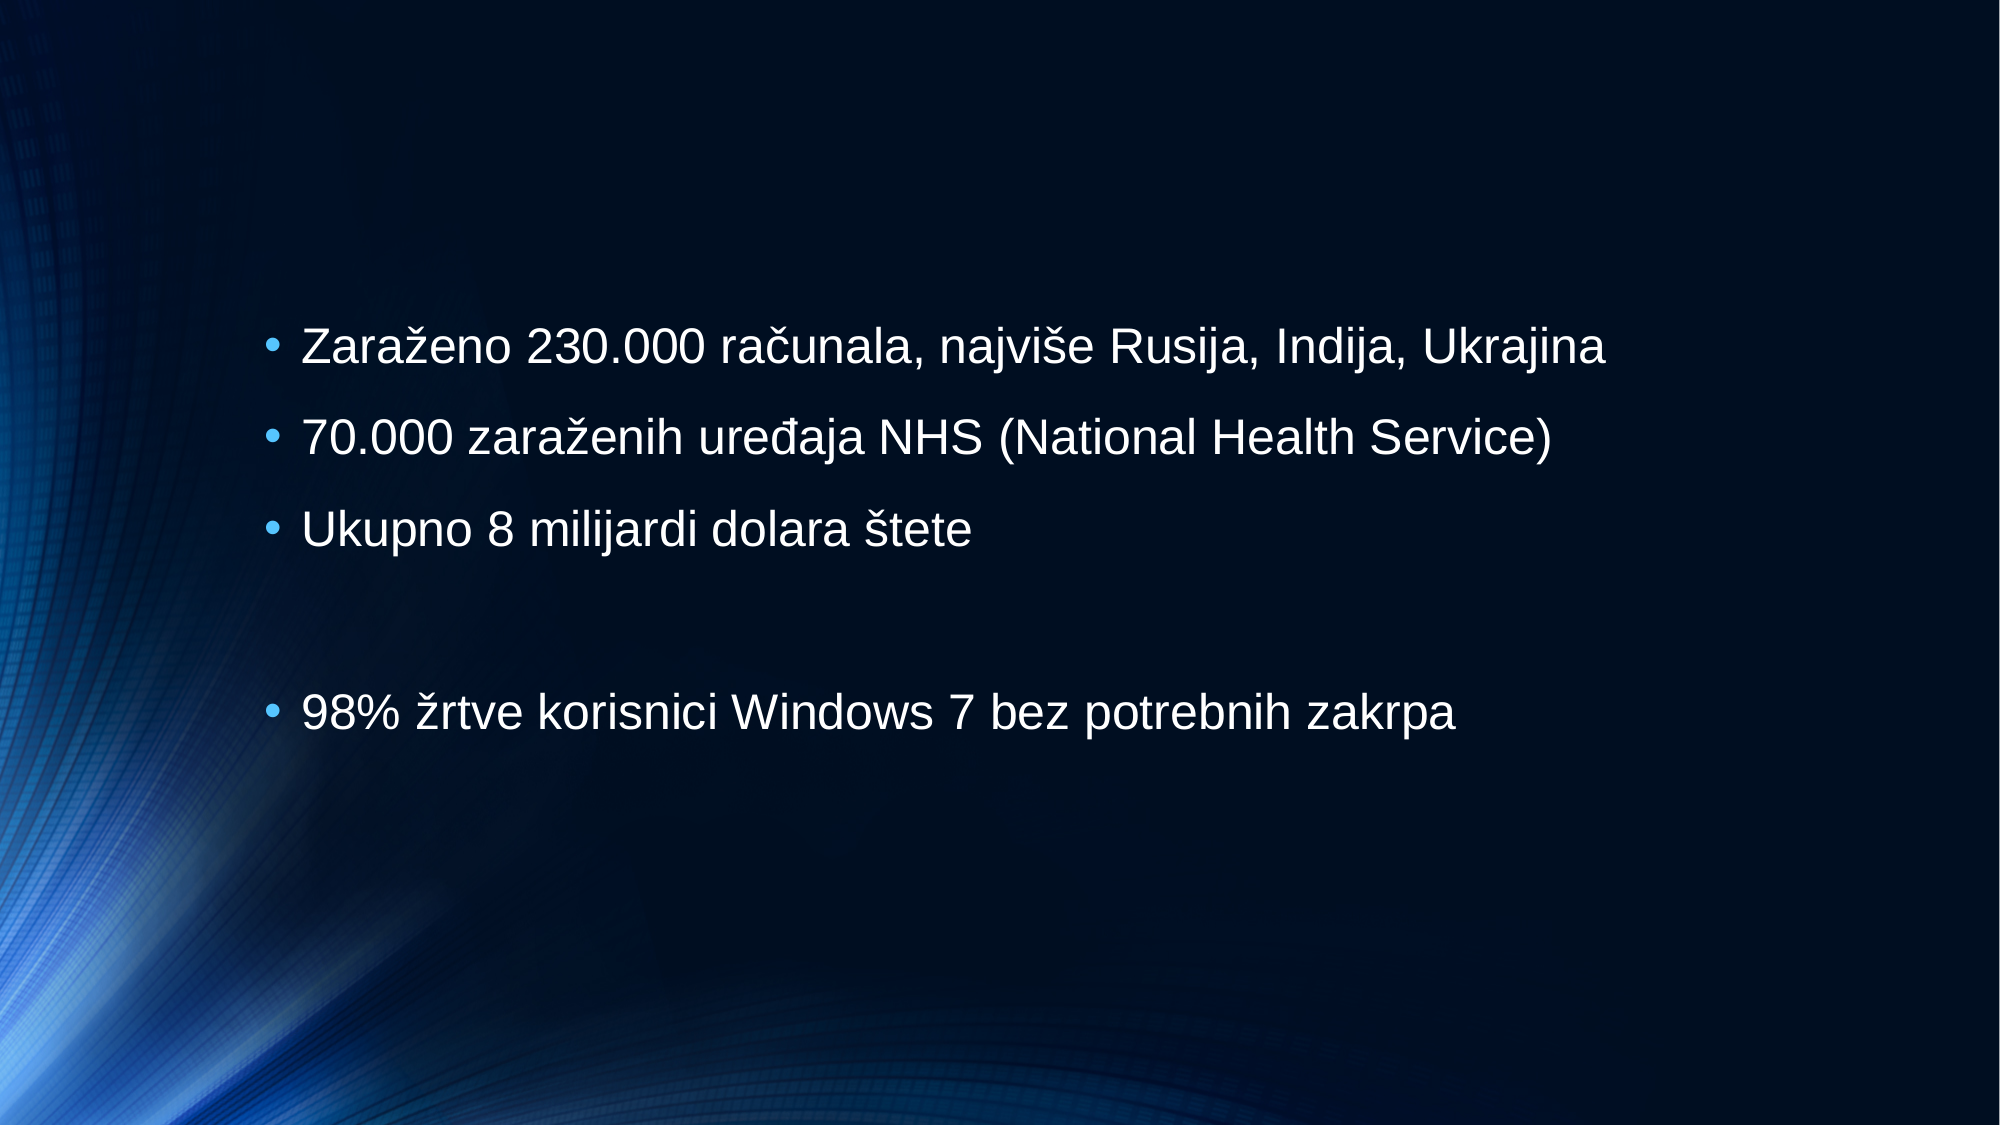

#
Zaraženo 230.000 računala, najviše Rusija, Indija, Ukrajina
70.000 zaraženih uređaja NHS (National Health Service)
Ukupno 8 milijardi dolara štete

98% žrtve korisnici Windows 7 bez potrebnih zakrpa